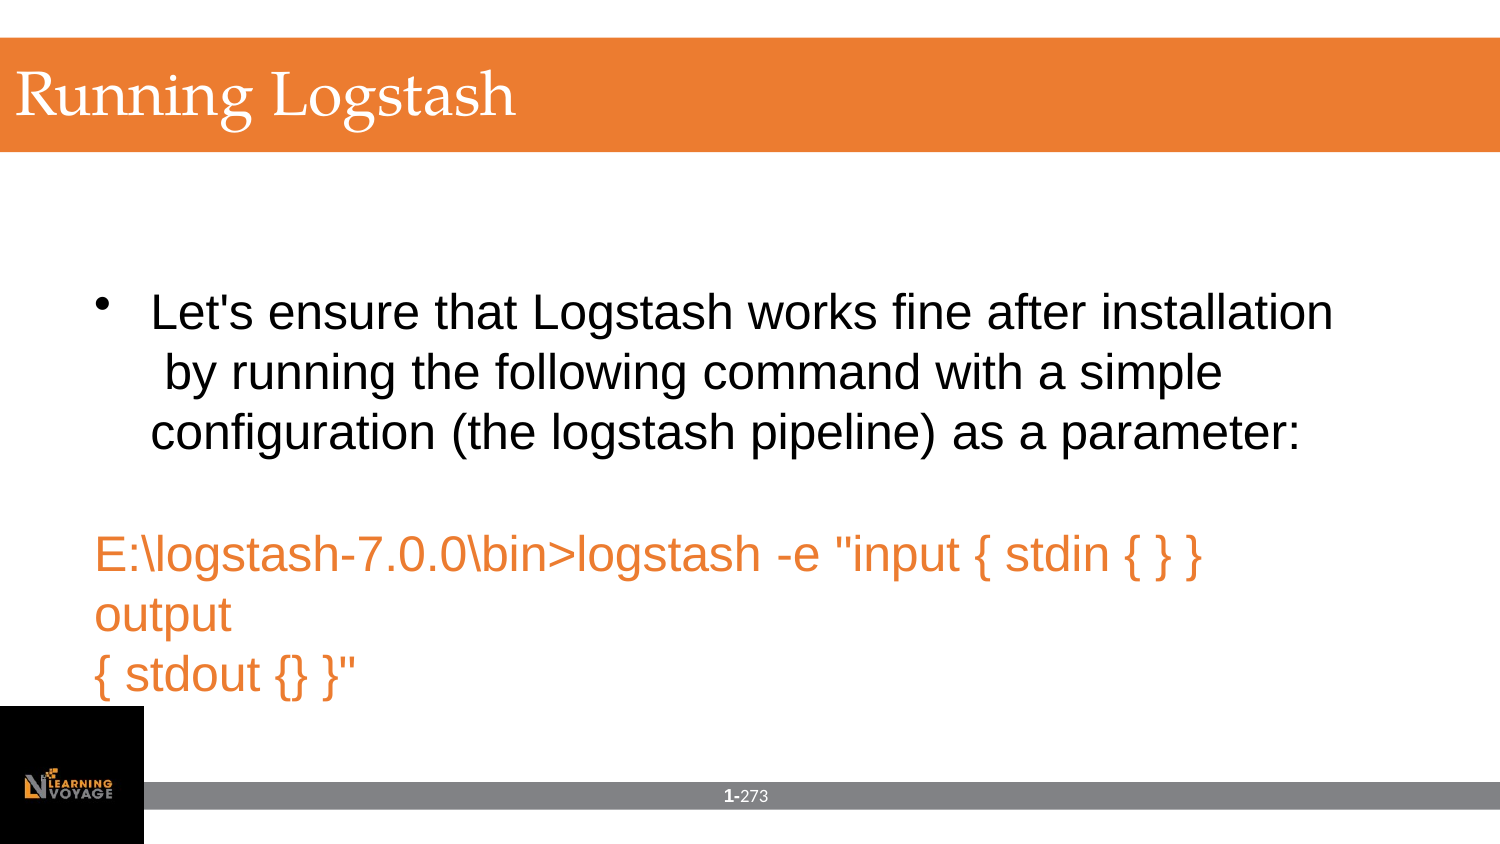

# Running Logstash
Let's ensure that Logstash works fine after installation  by running the following command with a simple  configuration (the logstash pipeline) as a parameter:

E:\logstash-7.0.0\bin>logstash -e "input { stdin { } } output
{ stdout {} }"
1-273